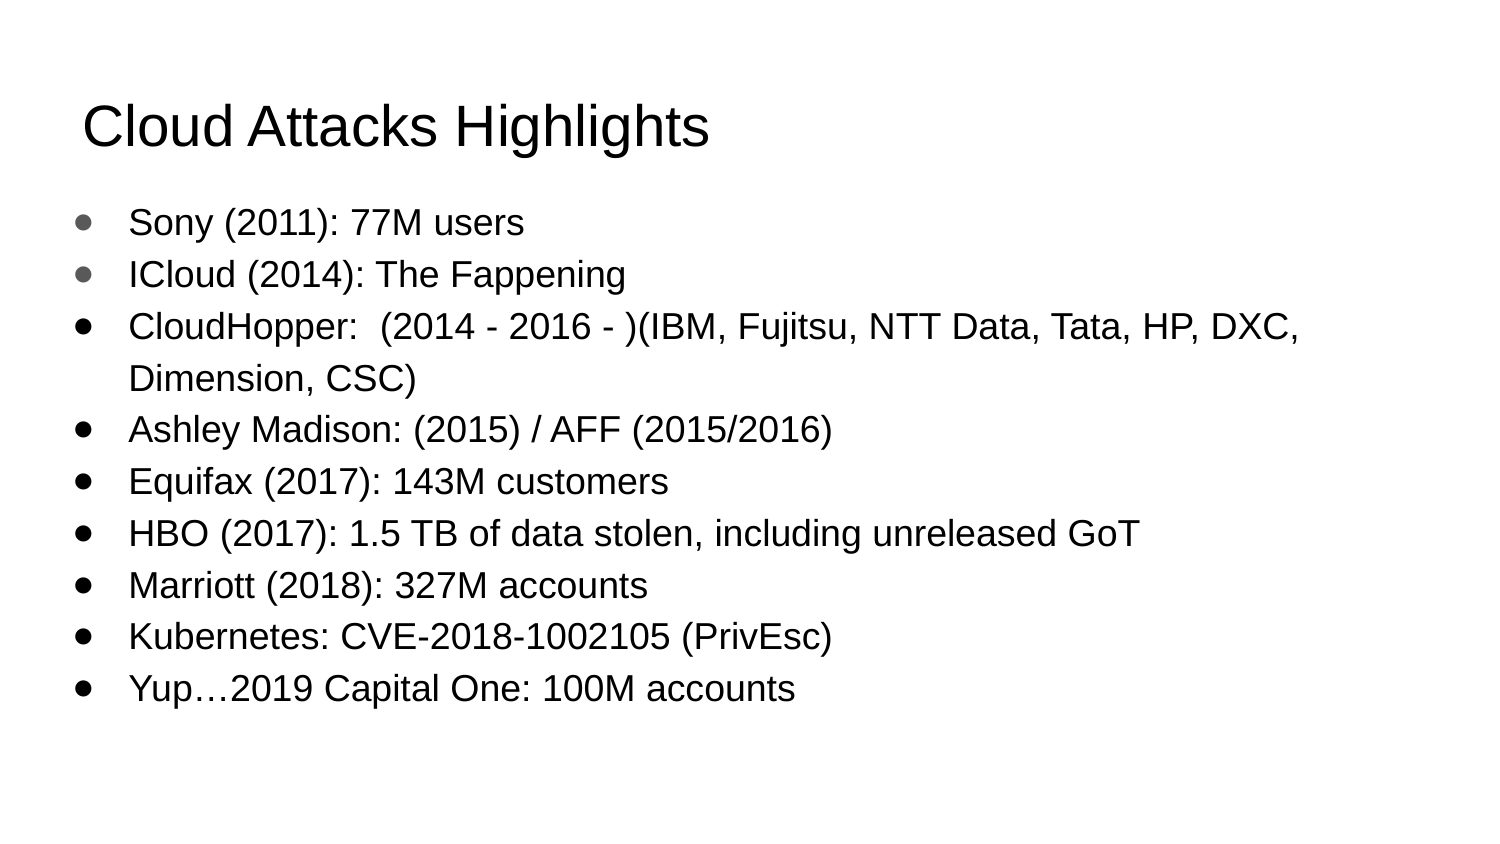

# Cloud Attacks Highlights

Sony (2011): 77M users
ICloud (2014): The Fappening
CloudHopper:  (2014 - 2016 - )(IBM, Fujitsu, NTT Data, Tata, HP, DXC, Dimension, CSC)
Ashley Madison: (2015) / AFF (2015/2016)
Equifax (2017): 143M customers
HBO (2017): 1.5 TB of data stolen, including unreleased GoT
Marriott (2018): 327M accounts
Kubernetes: CVE-2018-1002105 (PrivEsc)
Yup…2019 Capital One: 100M accounts